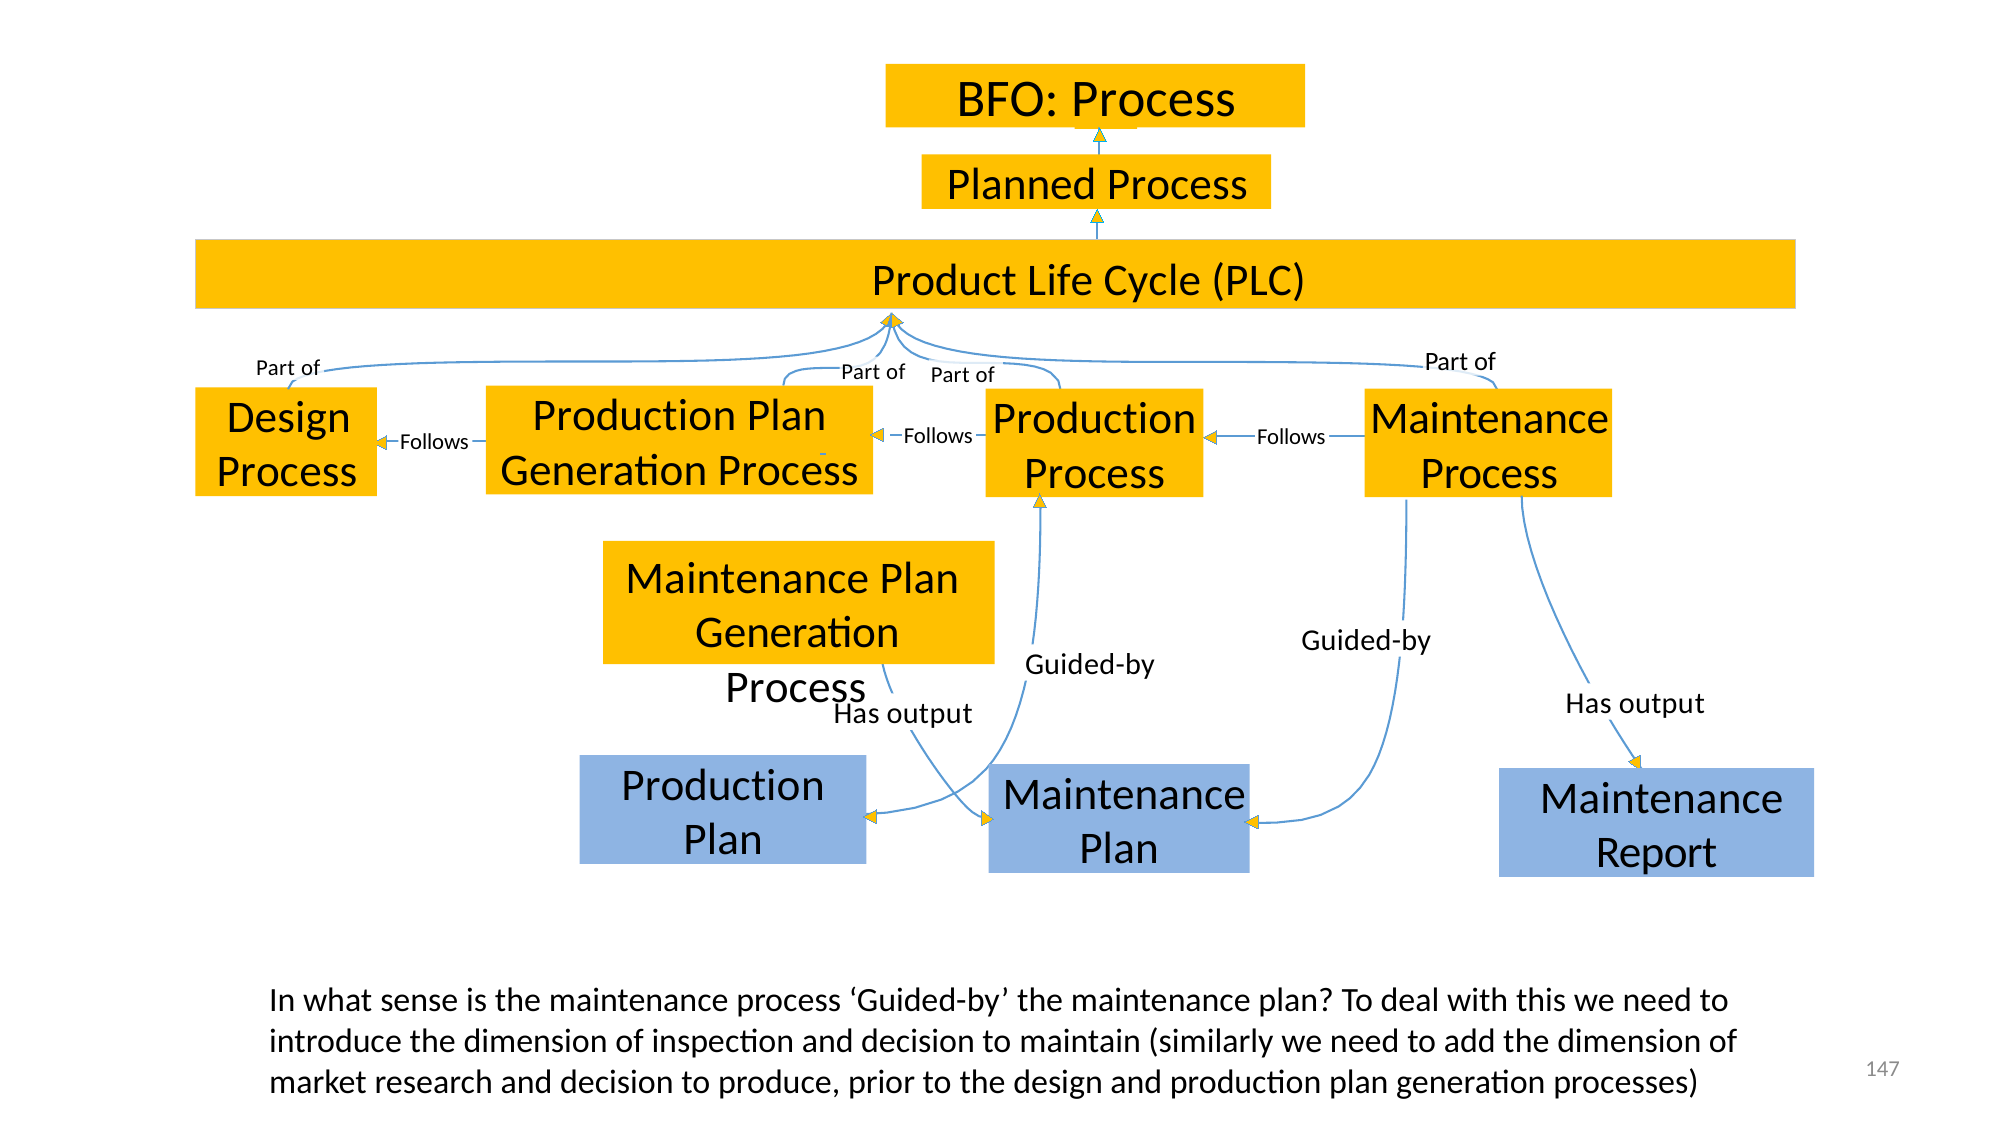

BFO: Process

Process

Planned Process

Product Life Cycle (PLC)

Part of
Part of
Part of
Part of
Production Plan
Generation Process
Design
Process
Production
Process
Maintenance Process
Follows
Follows

Follows

Maintenance Plan
Generation Process
Guided-by
Guided-by

Has output
Has output
Production Plan

 Maintenance Plan
 Maintenance Report

In what sense is the maintenance process ‘Guided-by’ the maintenance plan? To deal with this we need to introduce the dimension of inspection and decision to maintain (similarly we need to add the dimension of market research and decision to produce, prior to the design and production plan generation processes)
147